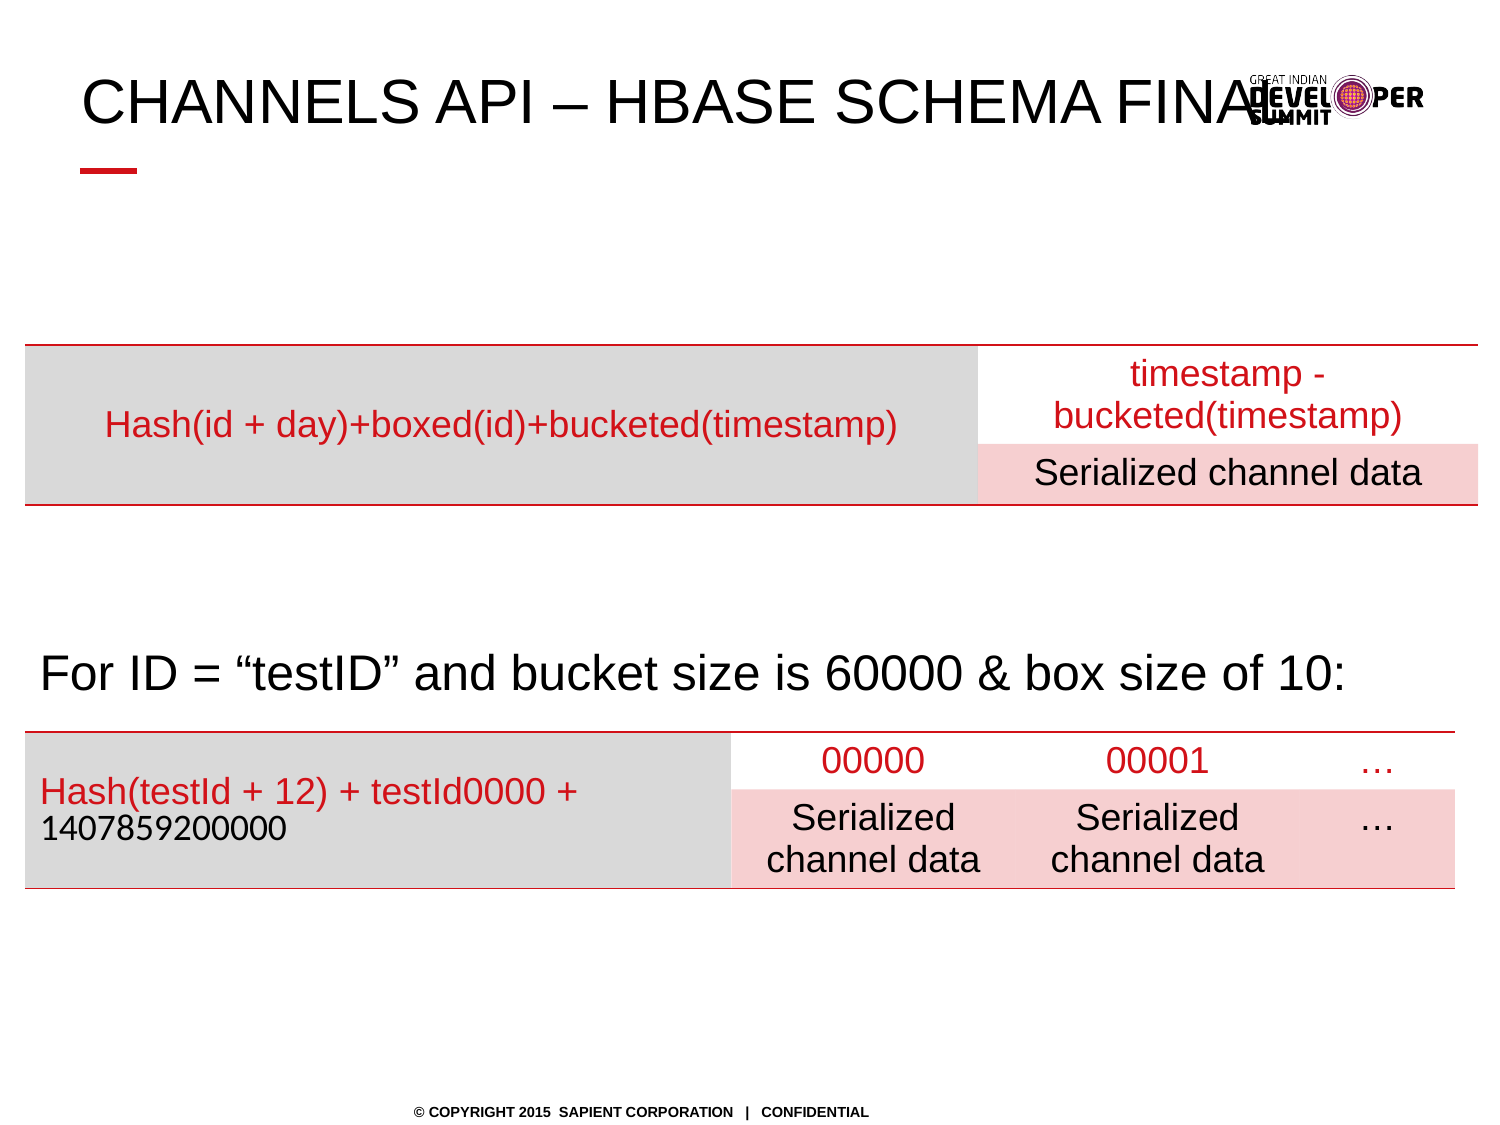

# Channels API – Hbase Schema Final
| Hash(id + day)+boxed(id)+bucketed(timestamp) | timestamp -bucketed(timestamp) |
| --- | --- |
|  | Serialized channel data |
For ID = “testID” and bucket size is 60000 & box size of 10:
| Hash(testId + 12) + testId0000 + 1407859200000 | 00000 | 00001 | … |
| --- | --- | --- | --- |
|  | Serialized channel data | Serialized channel data | … |
© COPYRIGHT 2015  SAPIENT CORPORATION   |   CONFIDENTIAL